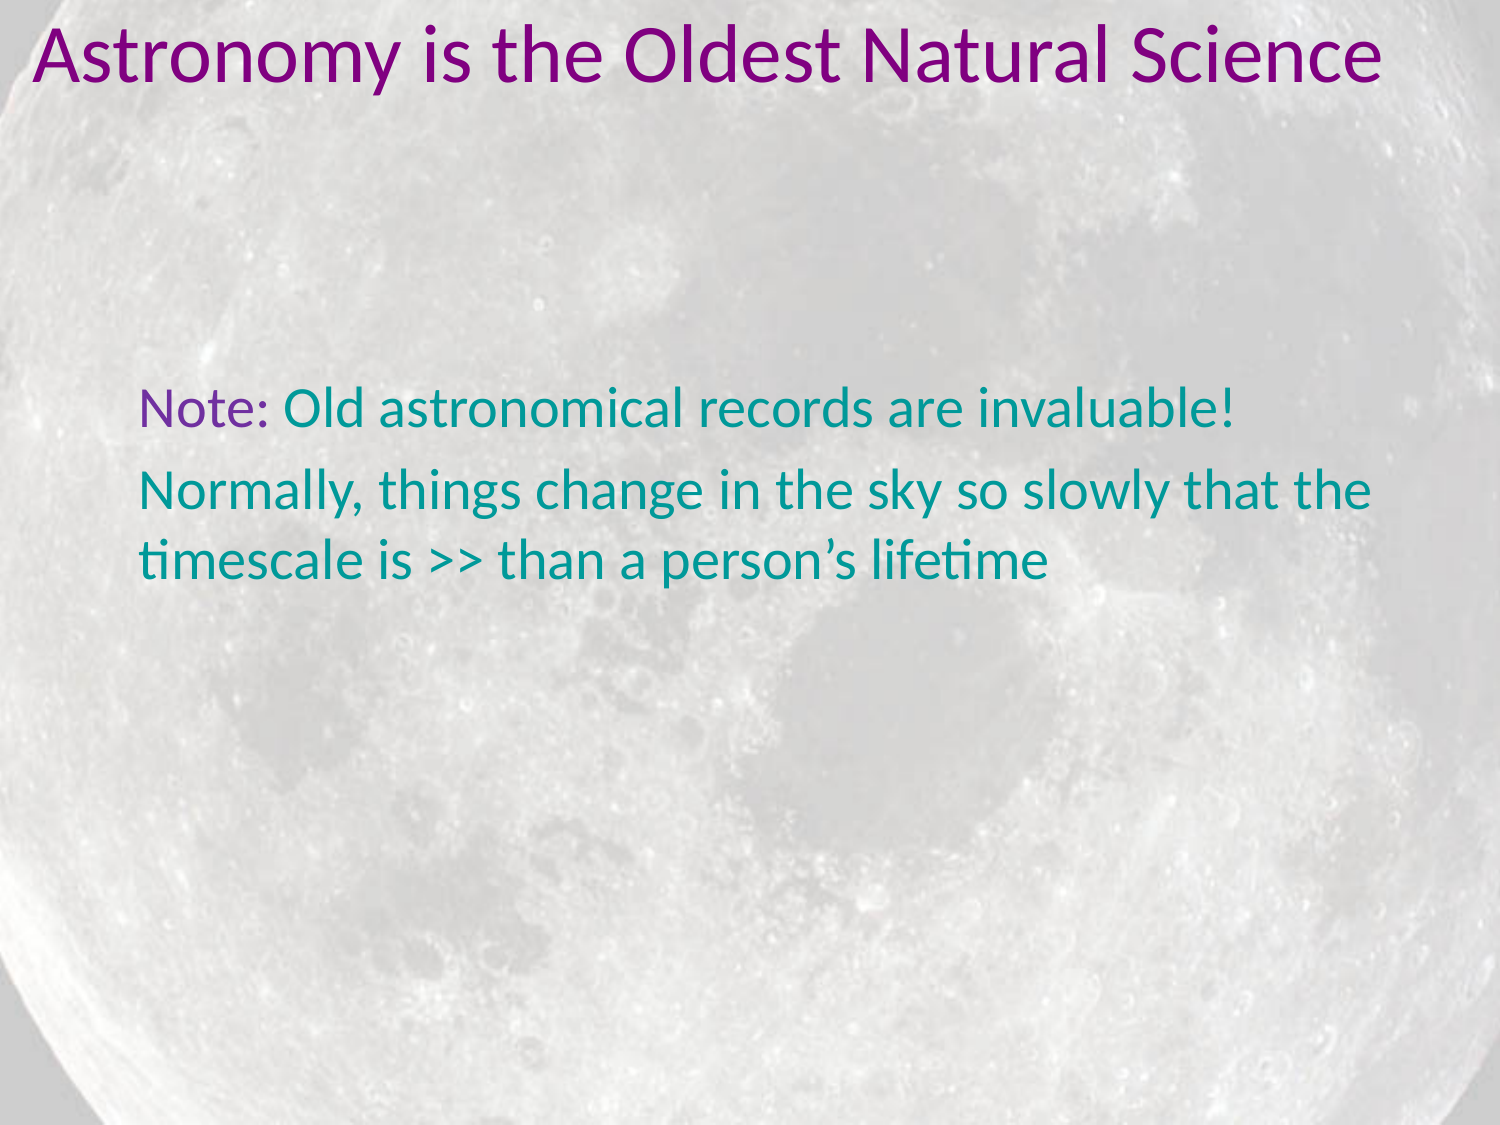

Astronomy is the Oldest Natural Science
Note: Old astronomical records are invaluable!
Normally, things change in the sky so slowly that the timescale is >> than a person’s lifetime